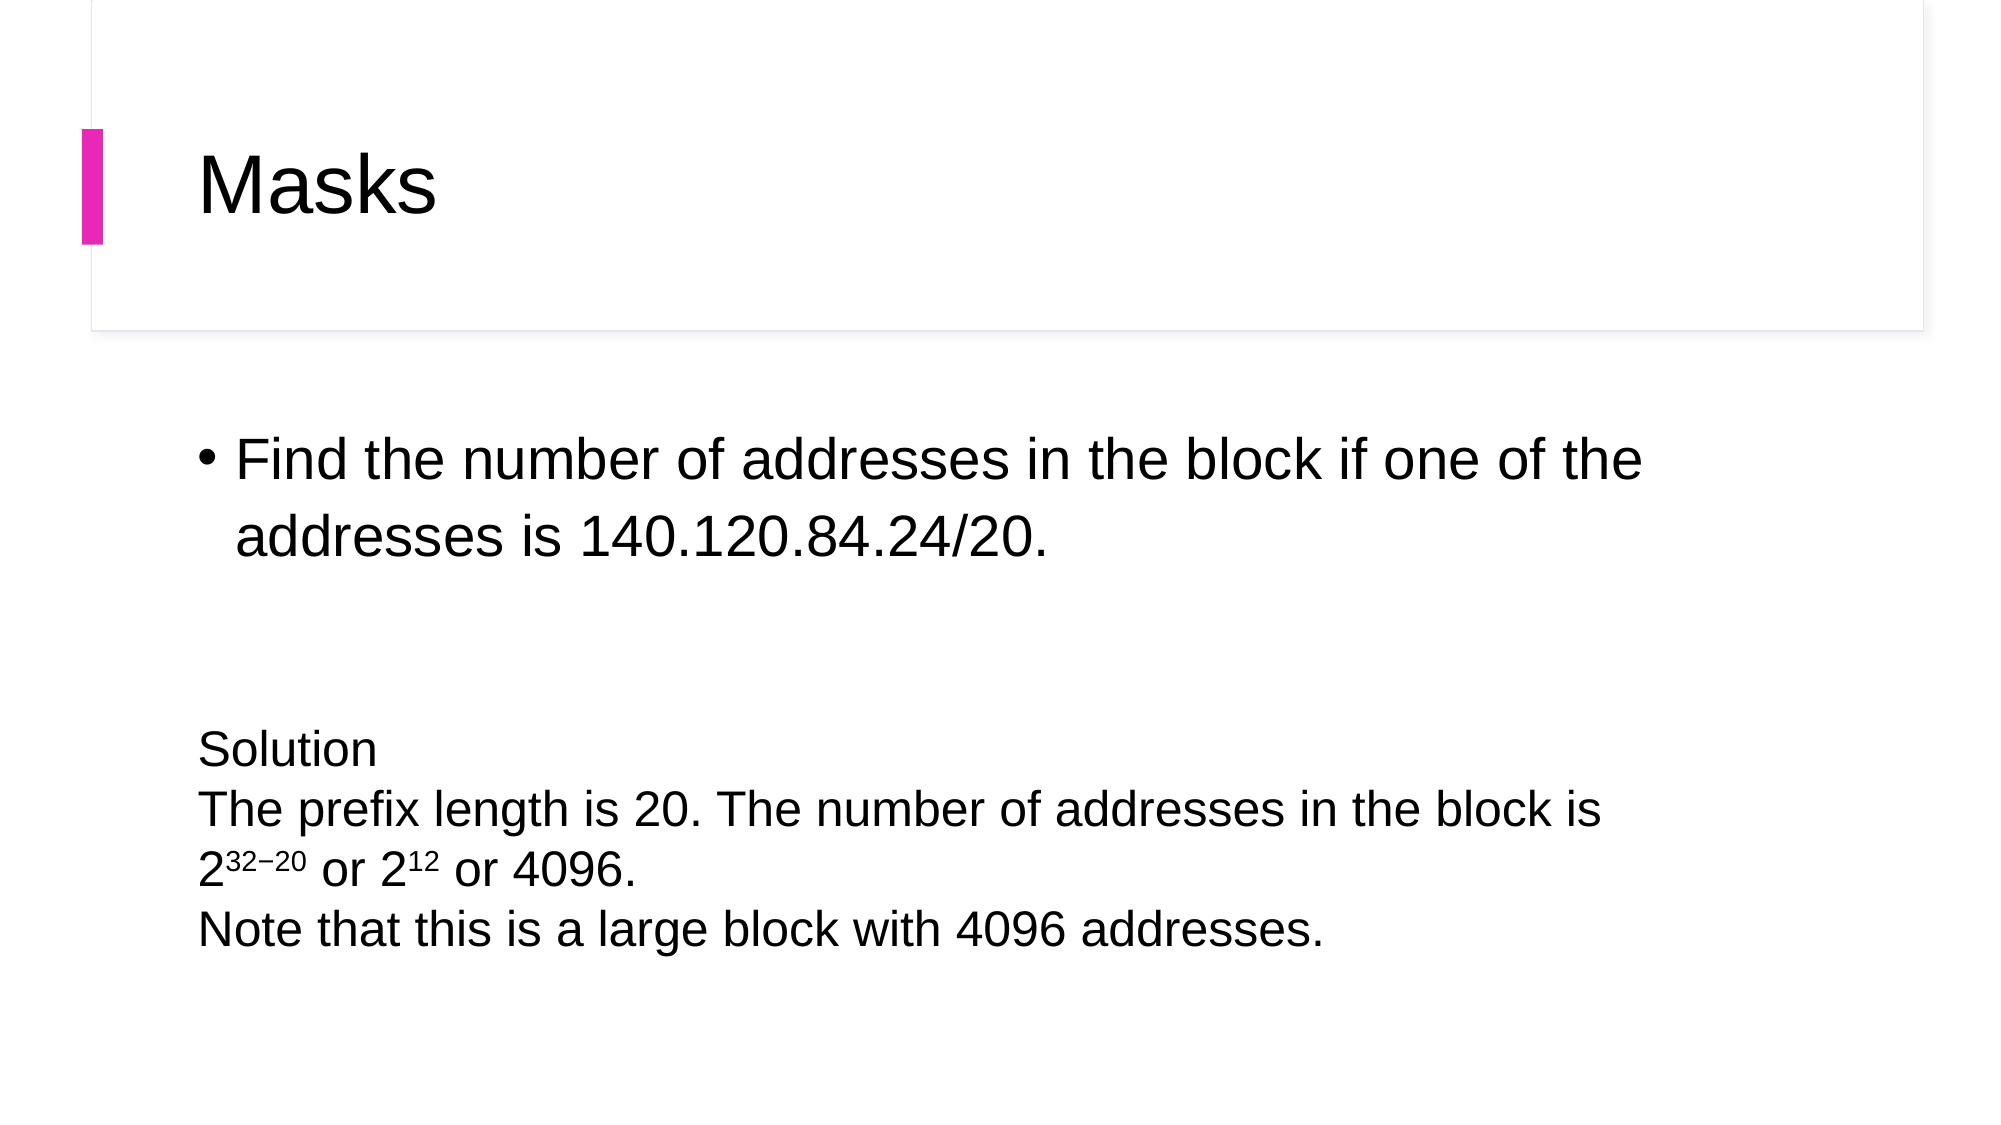

# Masks
Find the number of addresses in the block if one of the addresses is 140.120.84.24/20.

Solution
The prefix length is 20. The number of addresses in the block is 232−20 or 212 or 4096.
Note that this is a large block with 4096 addresses.